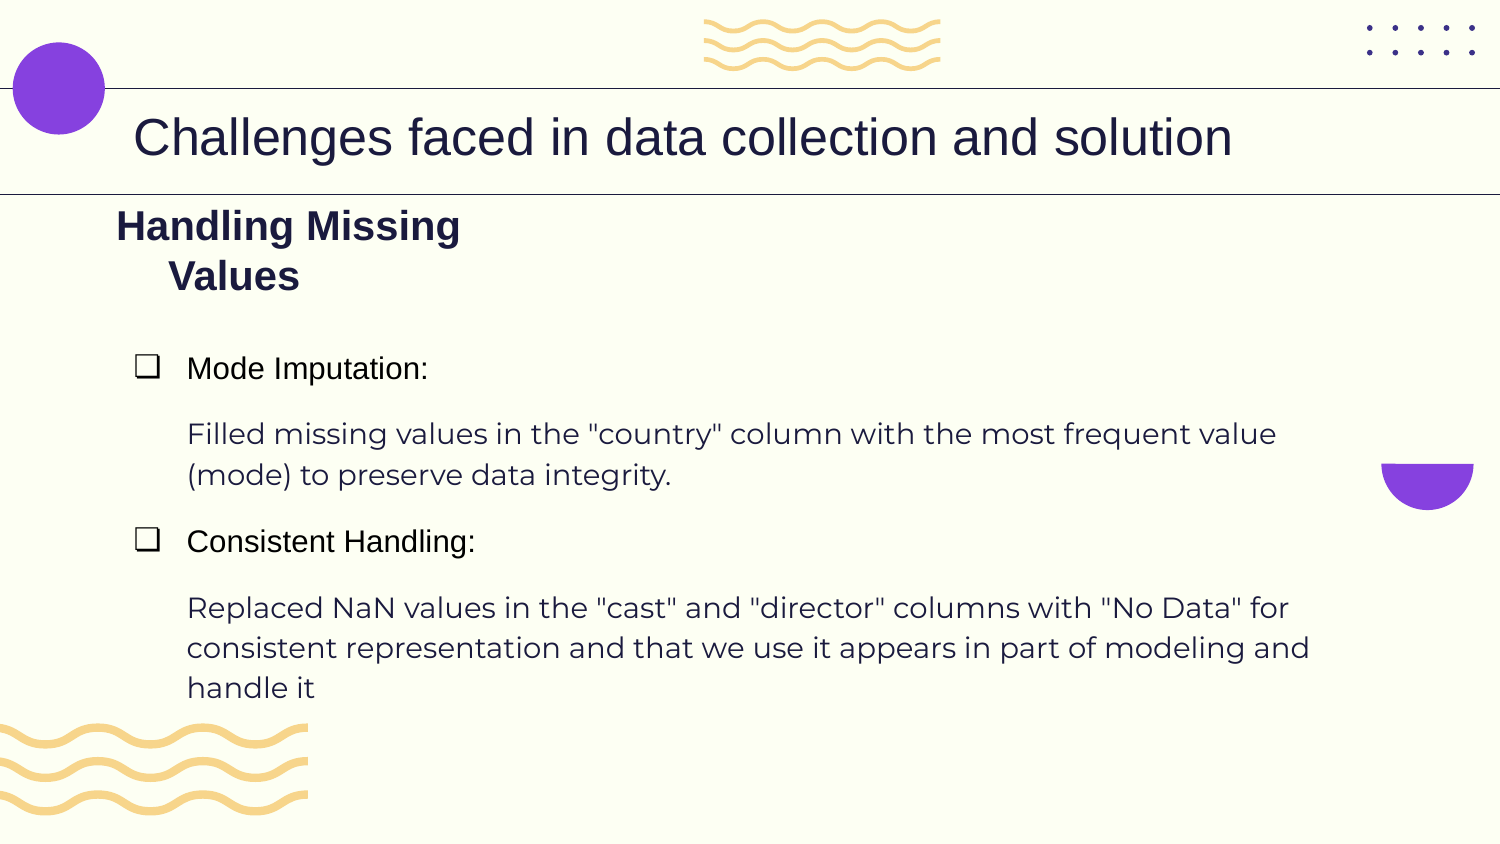

# Challenges faced in data collection and solution
Handling Missing Values
Mode Imputation:
Filled missing values in the "country" column with the most frequent value (mode) to preserve data integrity.
Consistent Handling:
Replaced NaN values in the "cast" and "director" columns with "No Data" for consistent representation and that we use it appears in part of modeling and handle it